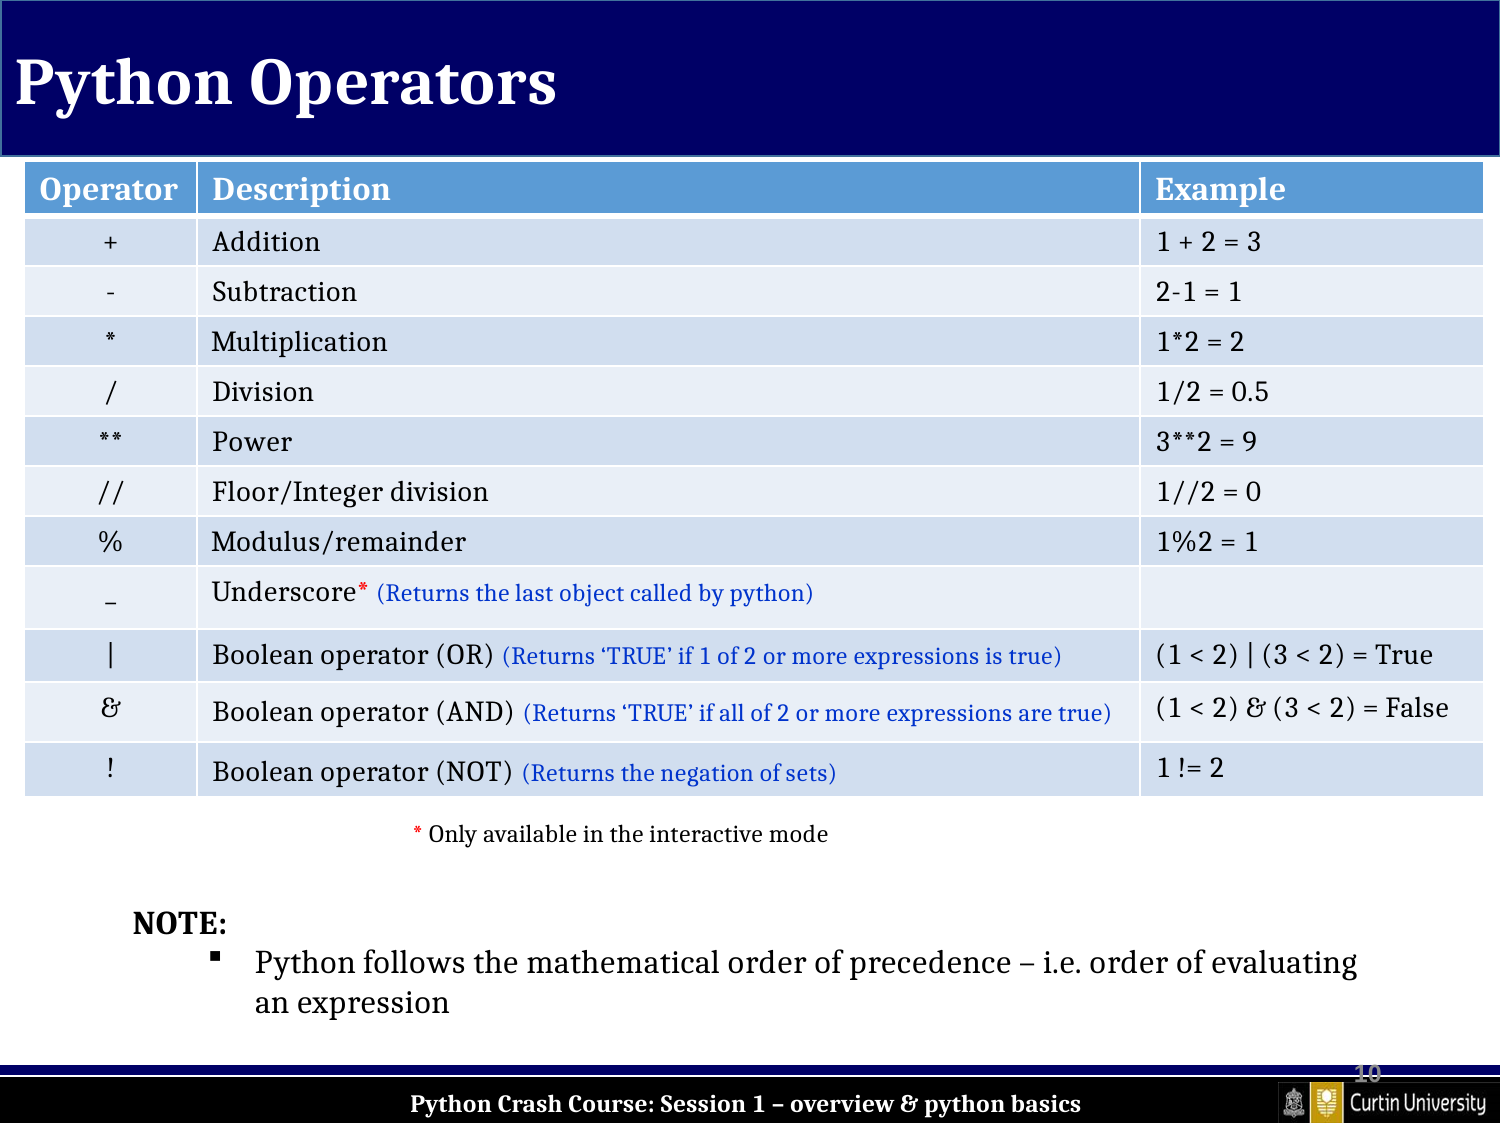

Python Operators
| Operator | Description | Example |
| --- | --- | --- |
| + | Addition | 1 + 2 = 3 |
| - | Subtraction | 2-1 = 1 |
| \* | Multiplication | 1\*2 = 2 |
| / | Division | 1/2 = 0.5 |
| \*\* | Power | 3\*\*2 = 9 |
| // | Floor/Integer division | 1//2 = 0 |
| % | Modulus/remainder | 1%2 = 1 |
| \_ | Underscore\* (Returns the last object called by python) |  |
| | | Boolean operator (OR) (Returns ‘TRUE’ if 1 of 2 or more expressions is true) | (1 < 2) | (3 < 2) = True |
| & | Boolean operator (AND) (Returns ‘TRUE’ if all of 2 or more expressions are true) | (1 < 2) & (3 < 2) = False |
| ! | Boolean operator (NOT) (Returns the negation of sets) | 1 != 2 |
* Only available in the interactive mode
NOTE:
Python follows the mathematical order of precedence – i.e. order of evaluating an expression
10
Python Crash Course: Session 1 – overview & python basics